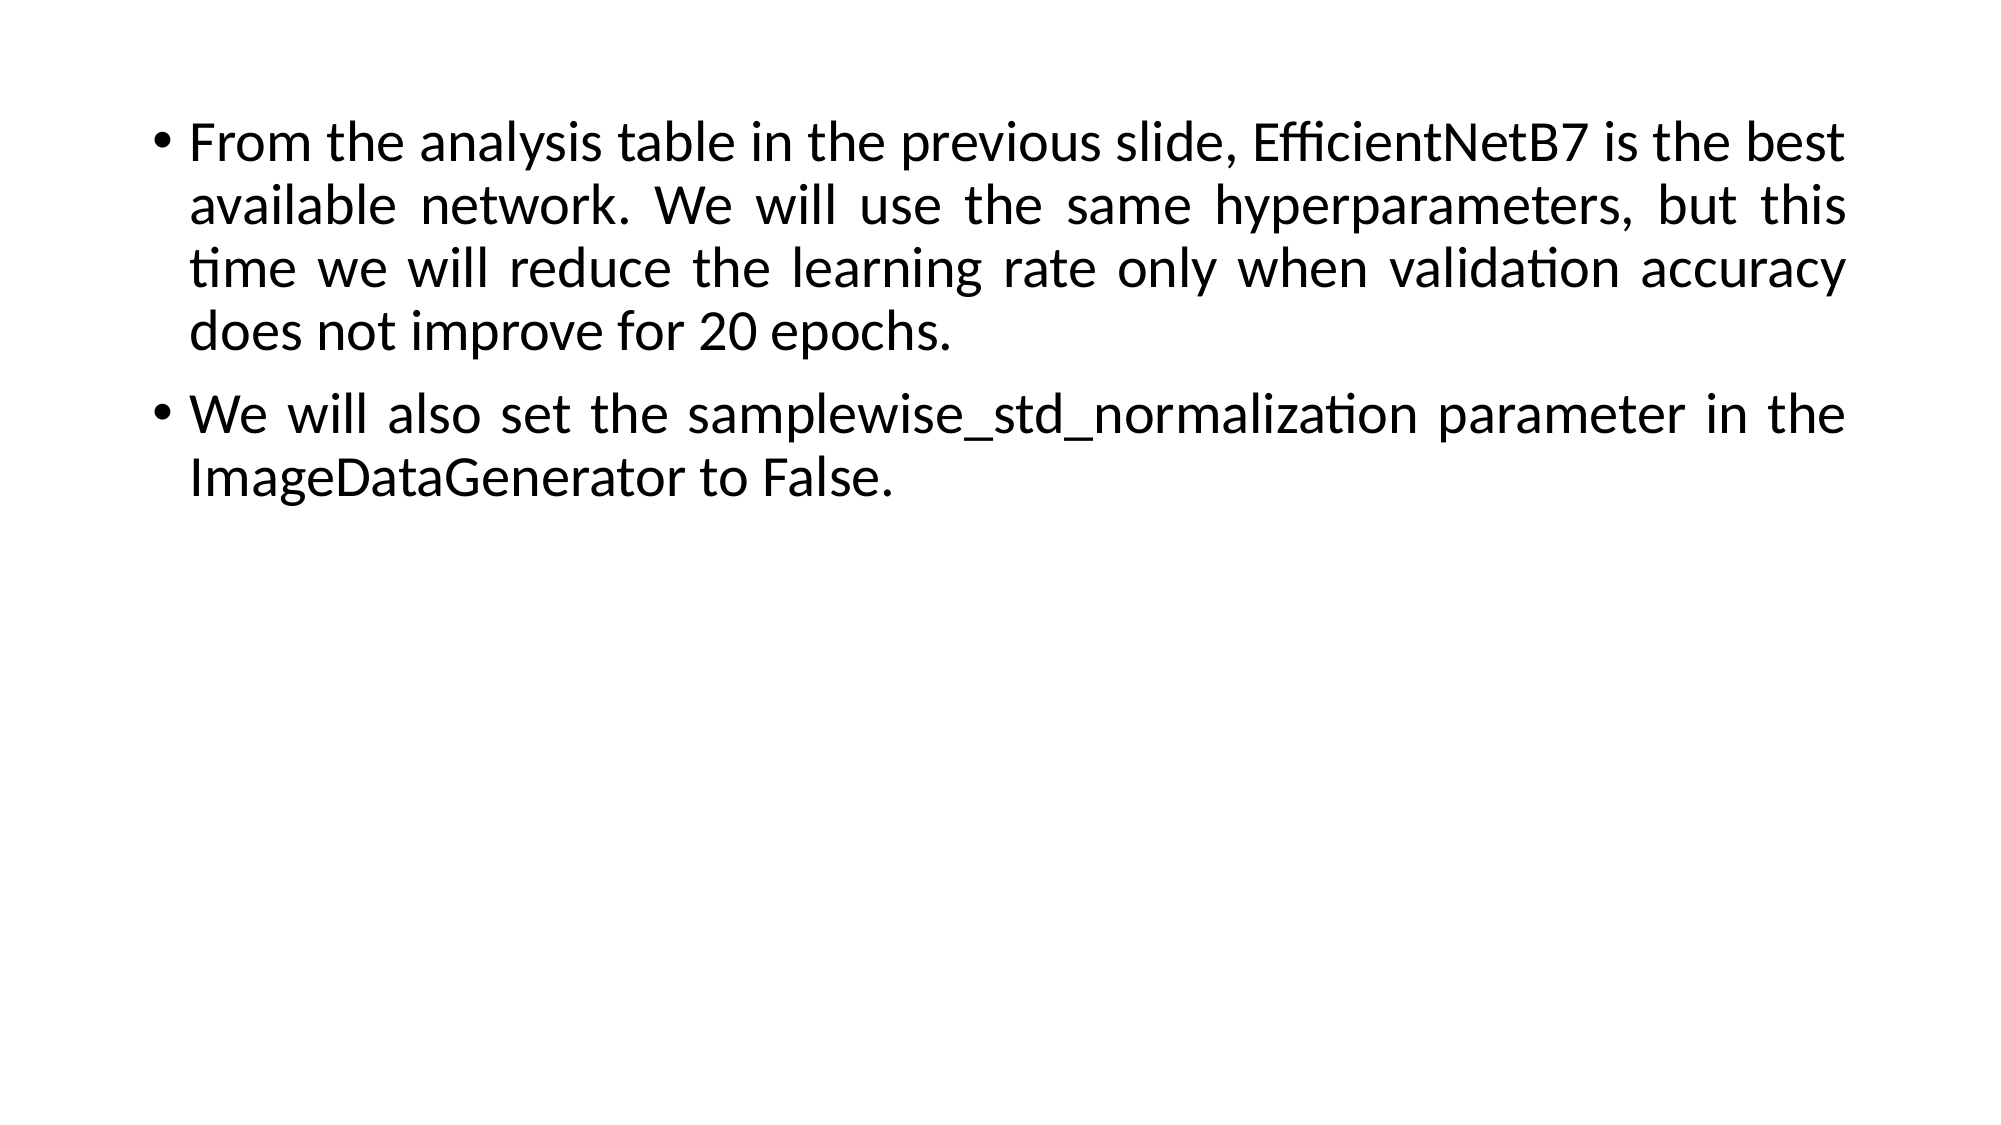

From the analysis table in the previous slide, EfficientNetB7 is the best available network. We will use the same hyperparameters, but this time we will reduce the learning rate only when validation accuracy does not improve for 20 epochs.
We will also set the samplewise_std_normalization parameter in the ImageDataGenerator to False.